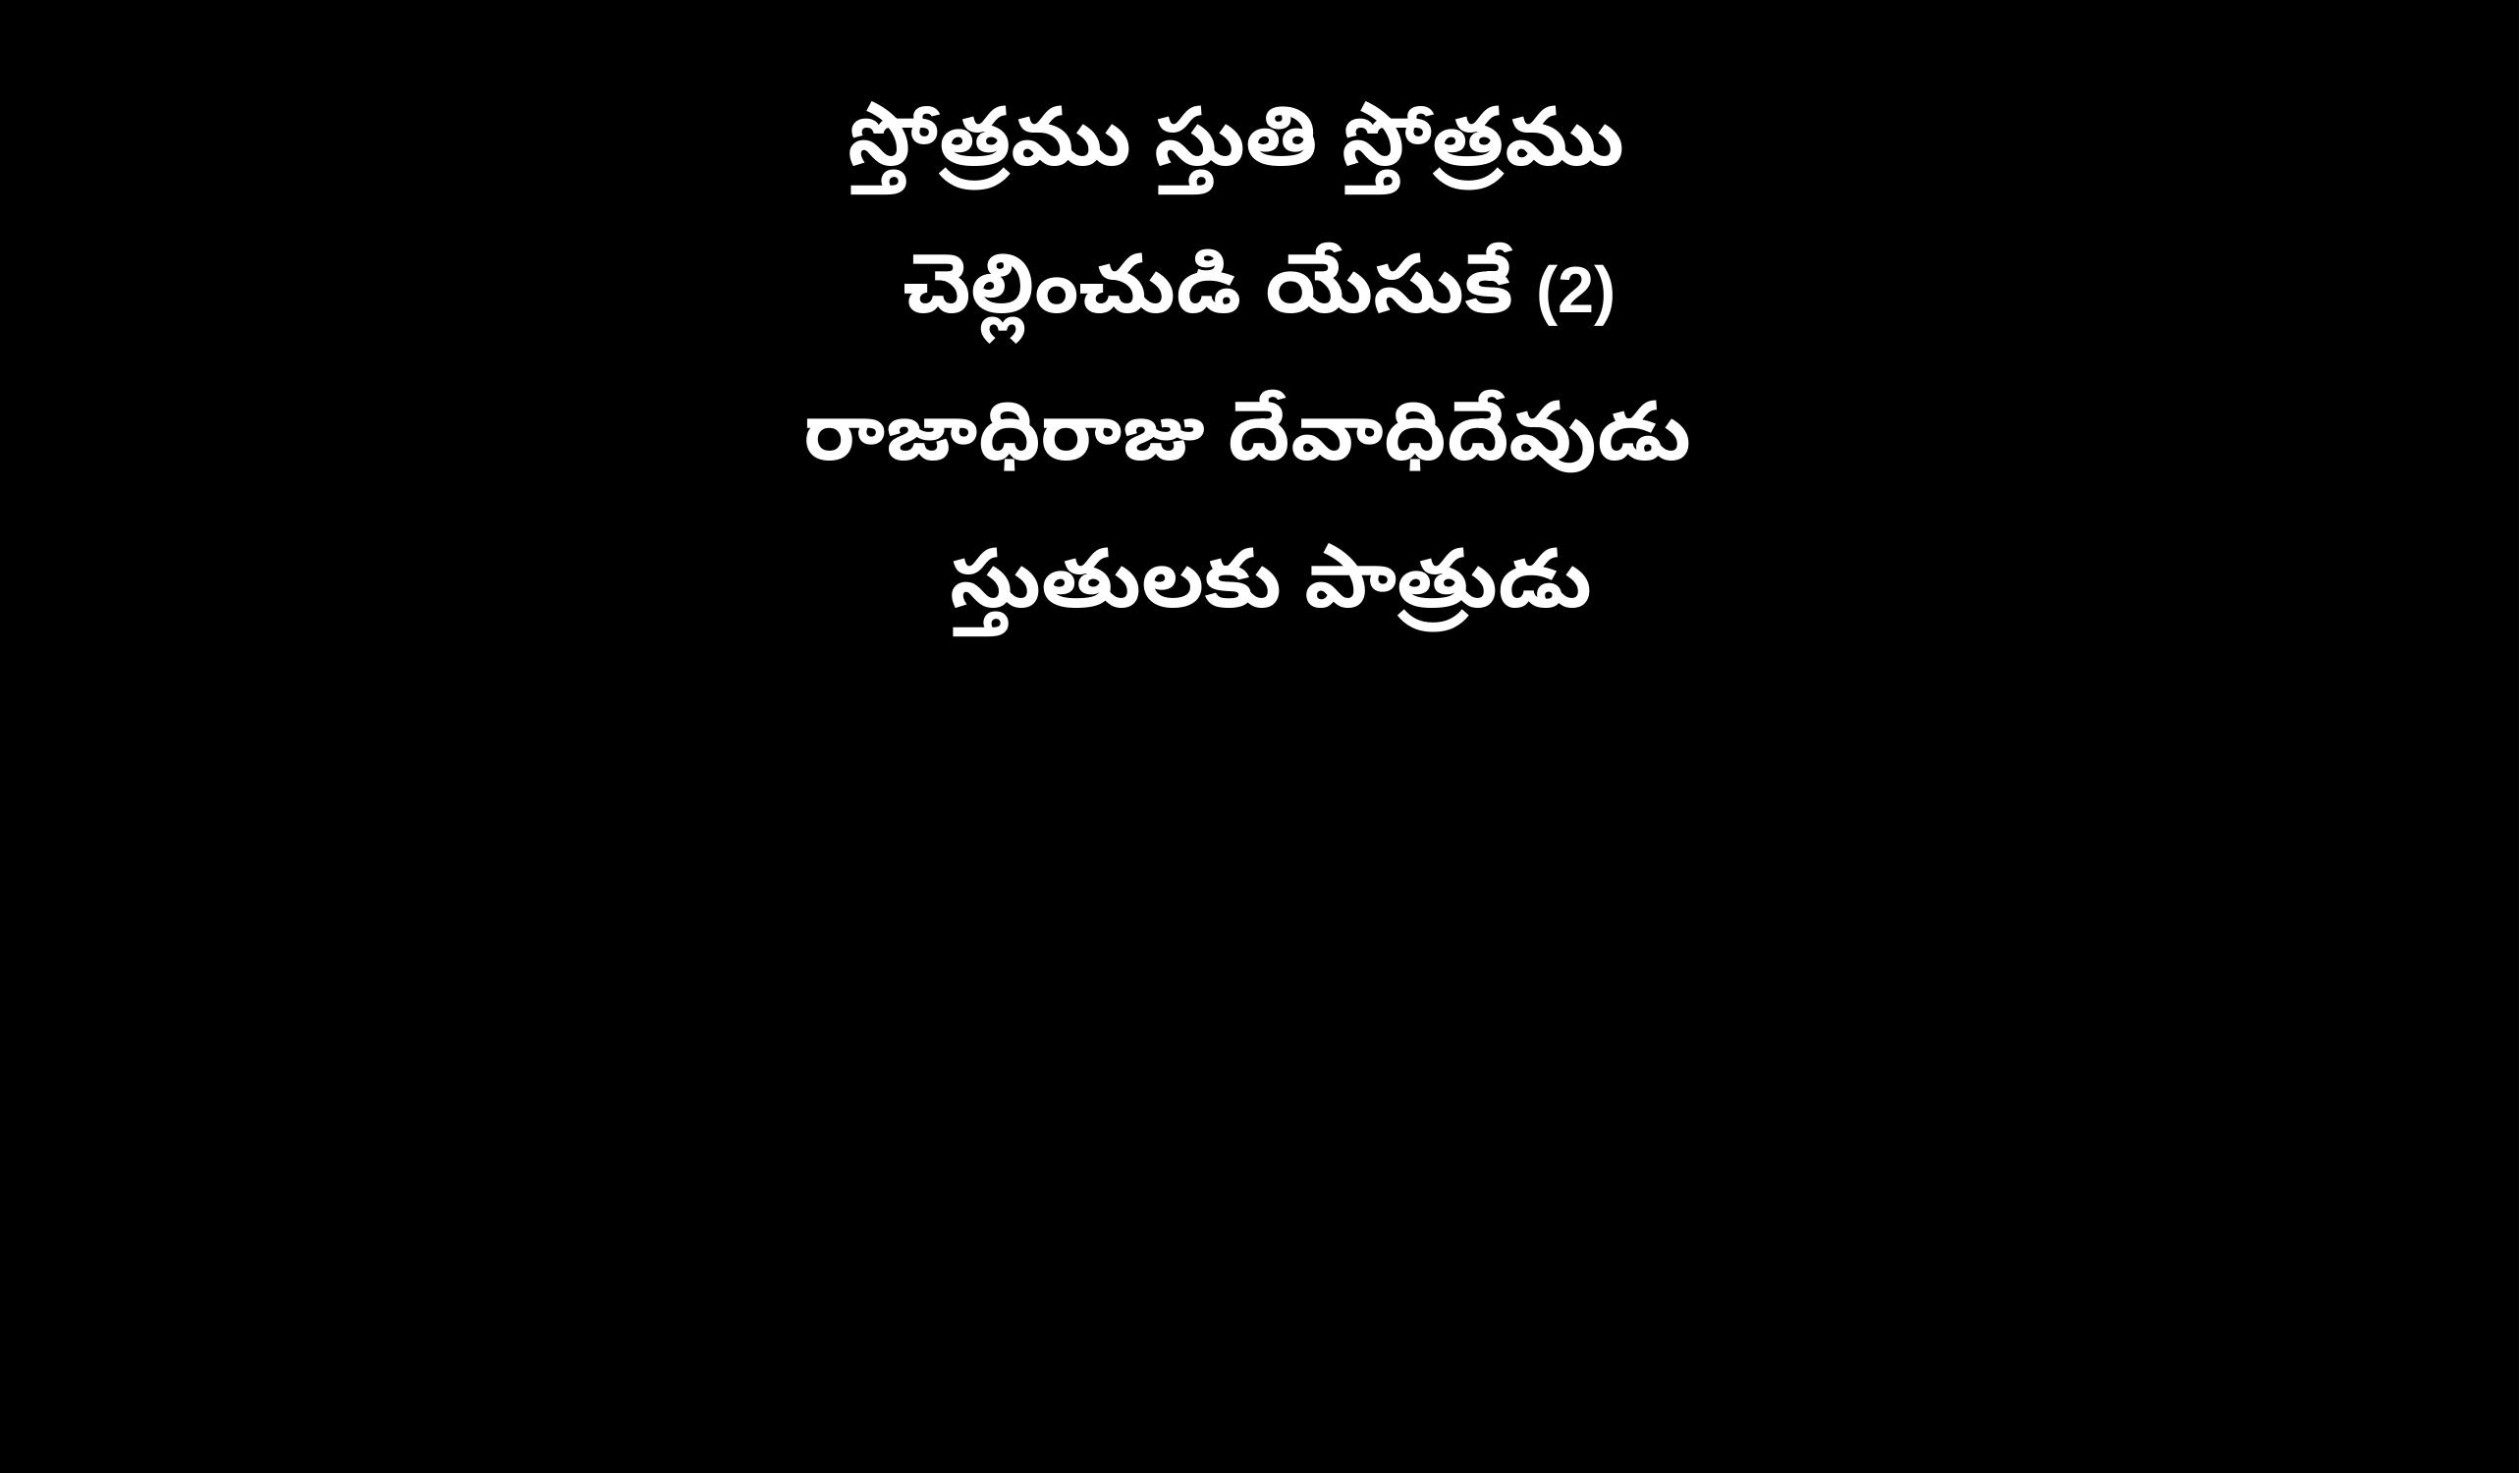

స్తోత్రము స్తుతి స్తోత్రము
చెల్లించుడి యేసుకే (2)
రాజాధిరాజు దేవాధిదేవుడు
 స్తుతులకు పాత్రుడు